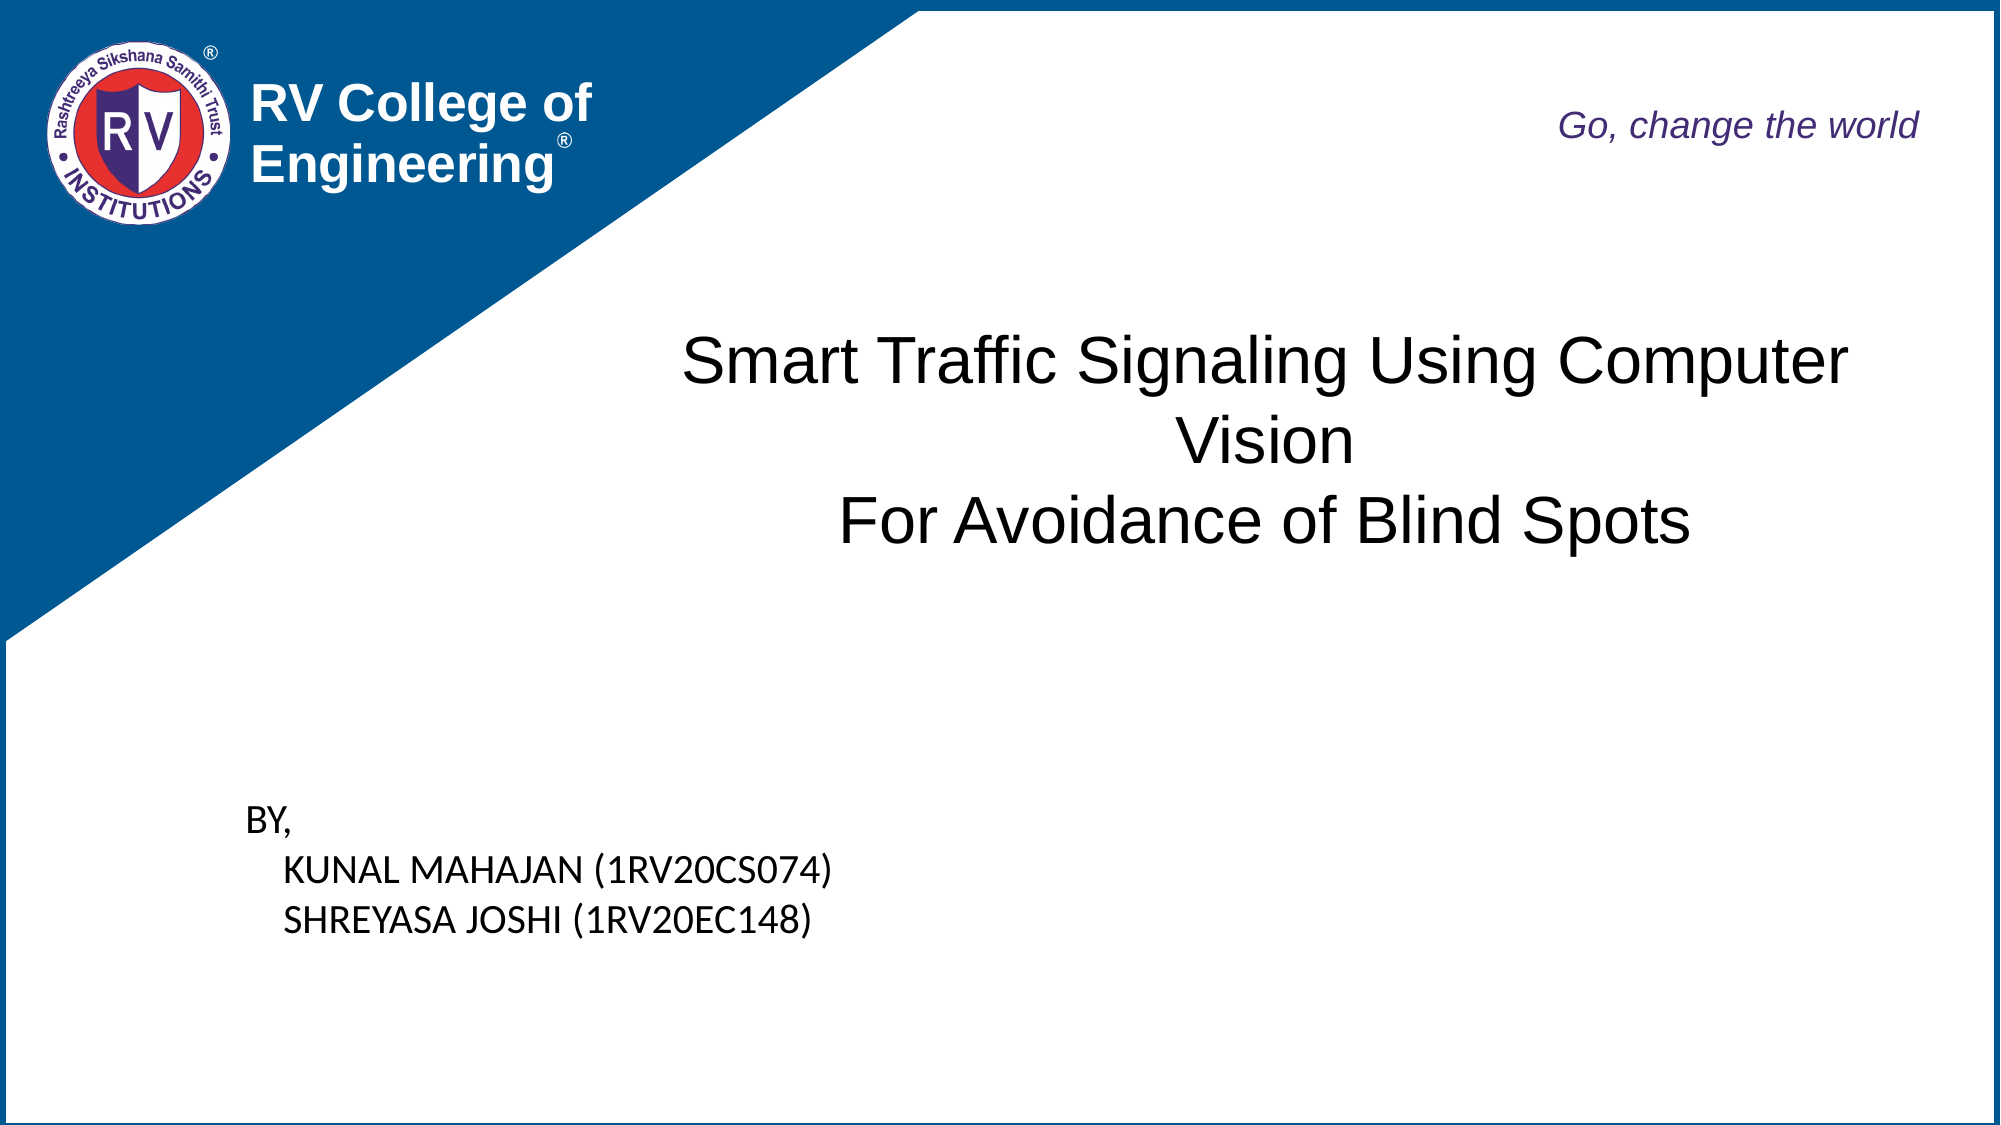

MMMMMMMMMM

RV College of
Engineering
Go, change the world

Smart Traffic Signaling Using Computer Vision
For Avoidance of Blind Spots

BY,
    KUNAL MAHAJAN (1RV20CS074)
    SHREYASA JOSHI (1RV20EC148)